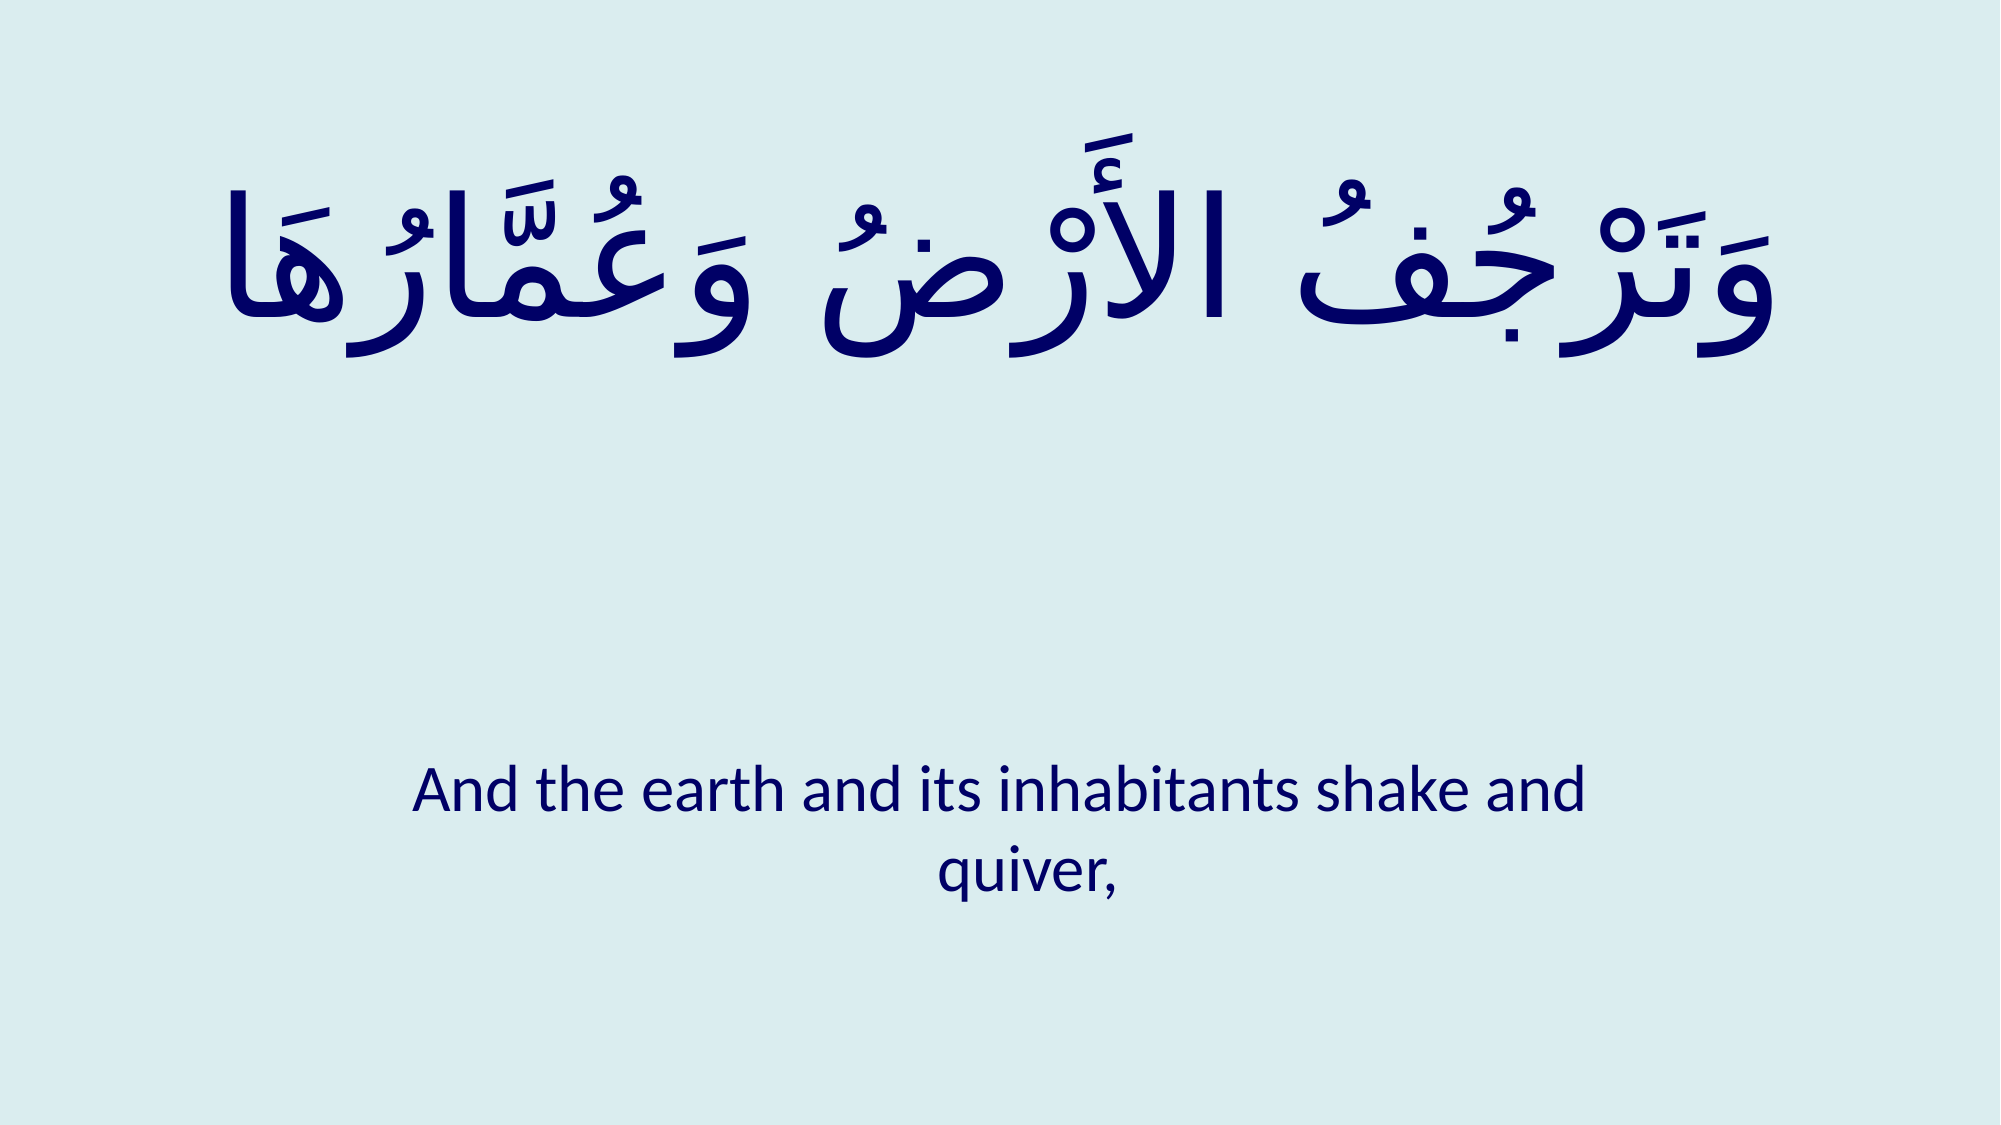

# وَتَرْجُفُ الأَرْضُ وَعُمَّارُهَا
And the earth and its inhabitants shake and quiver,